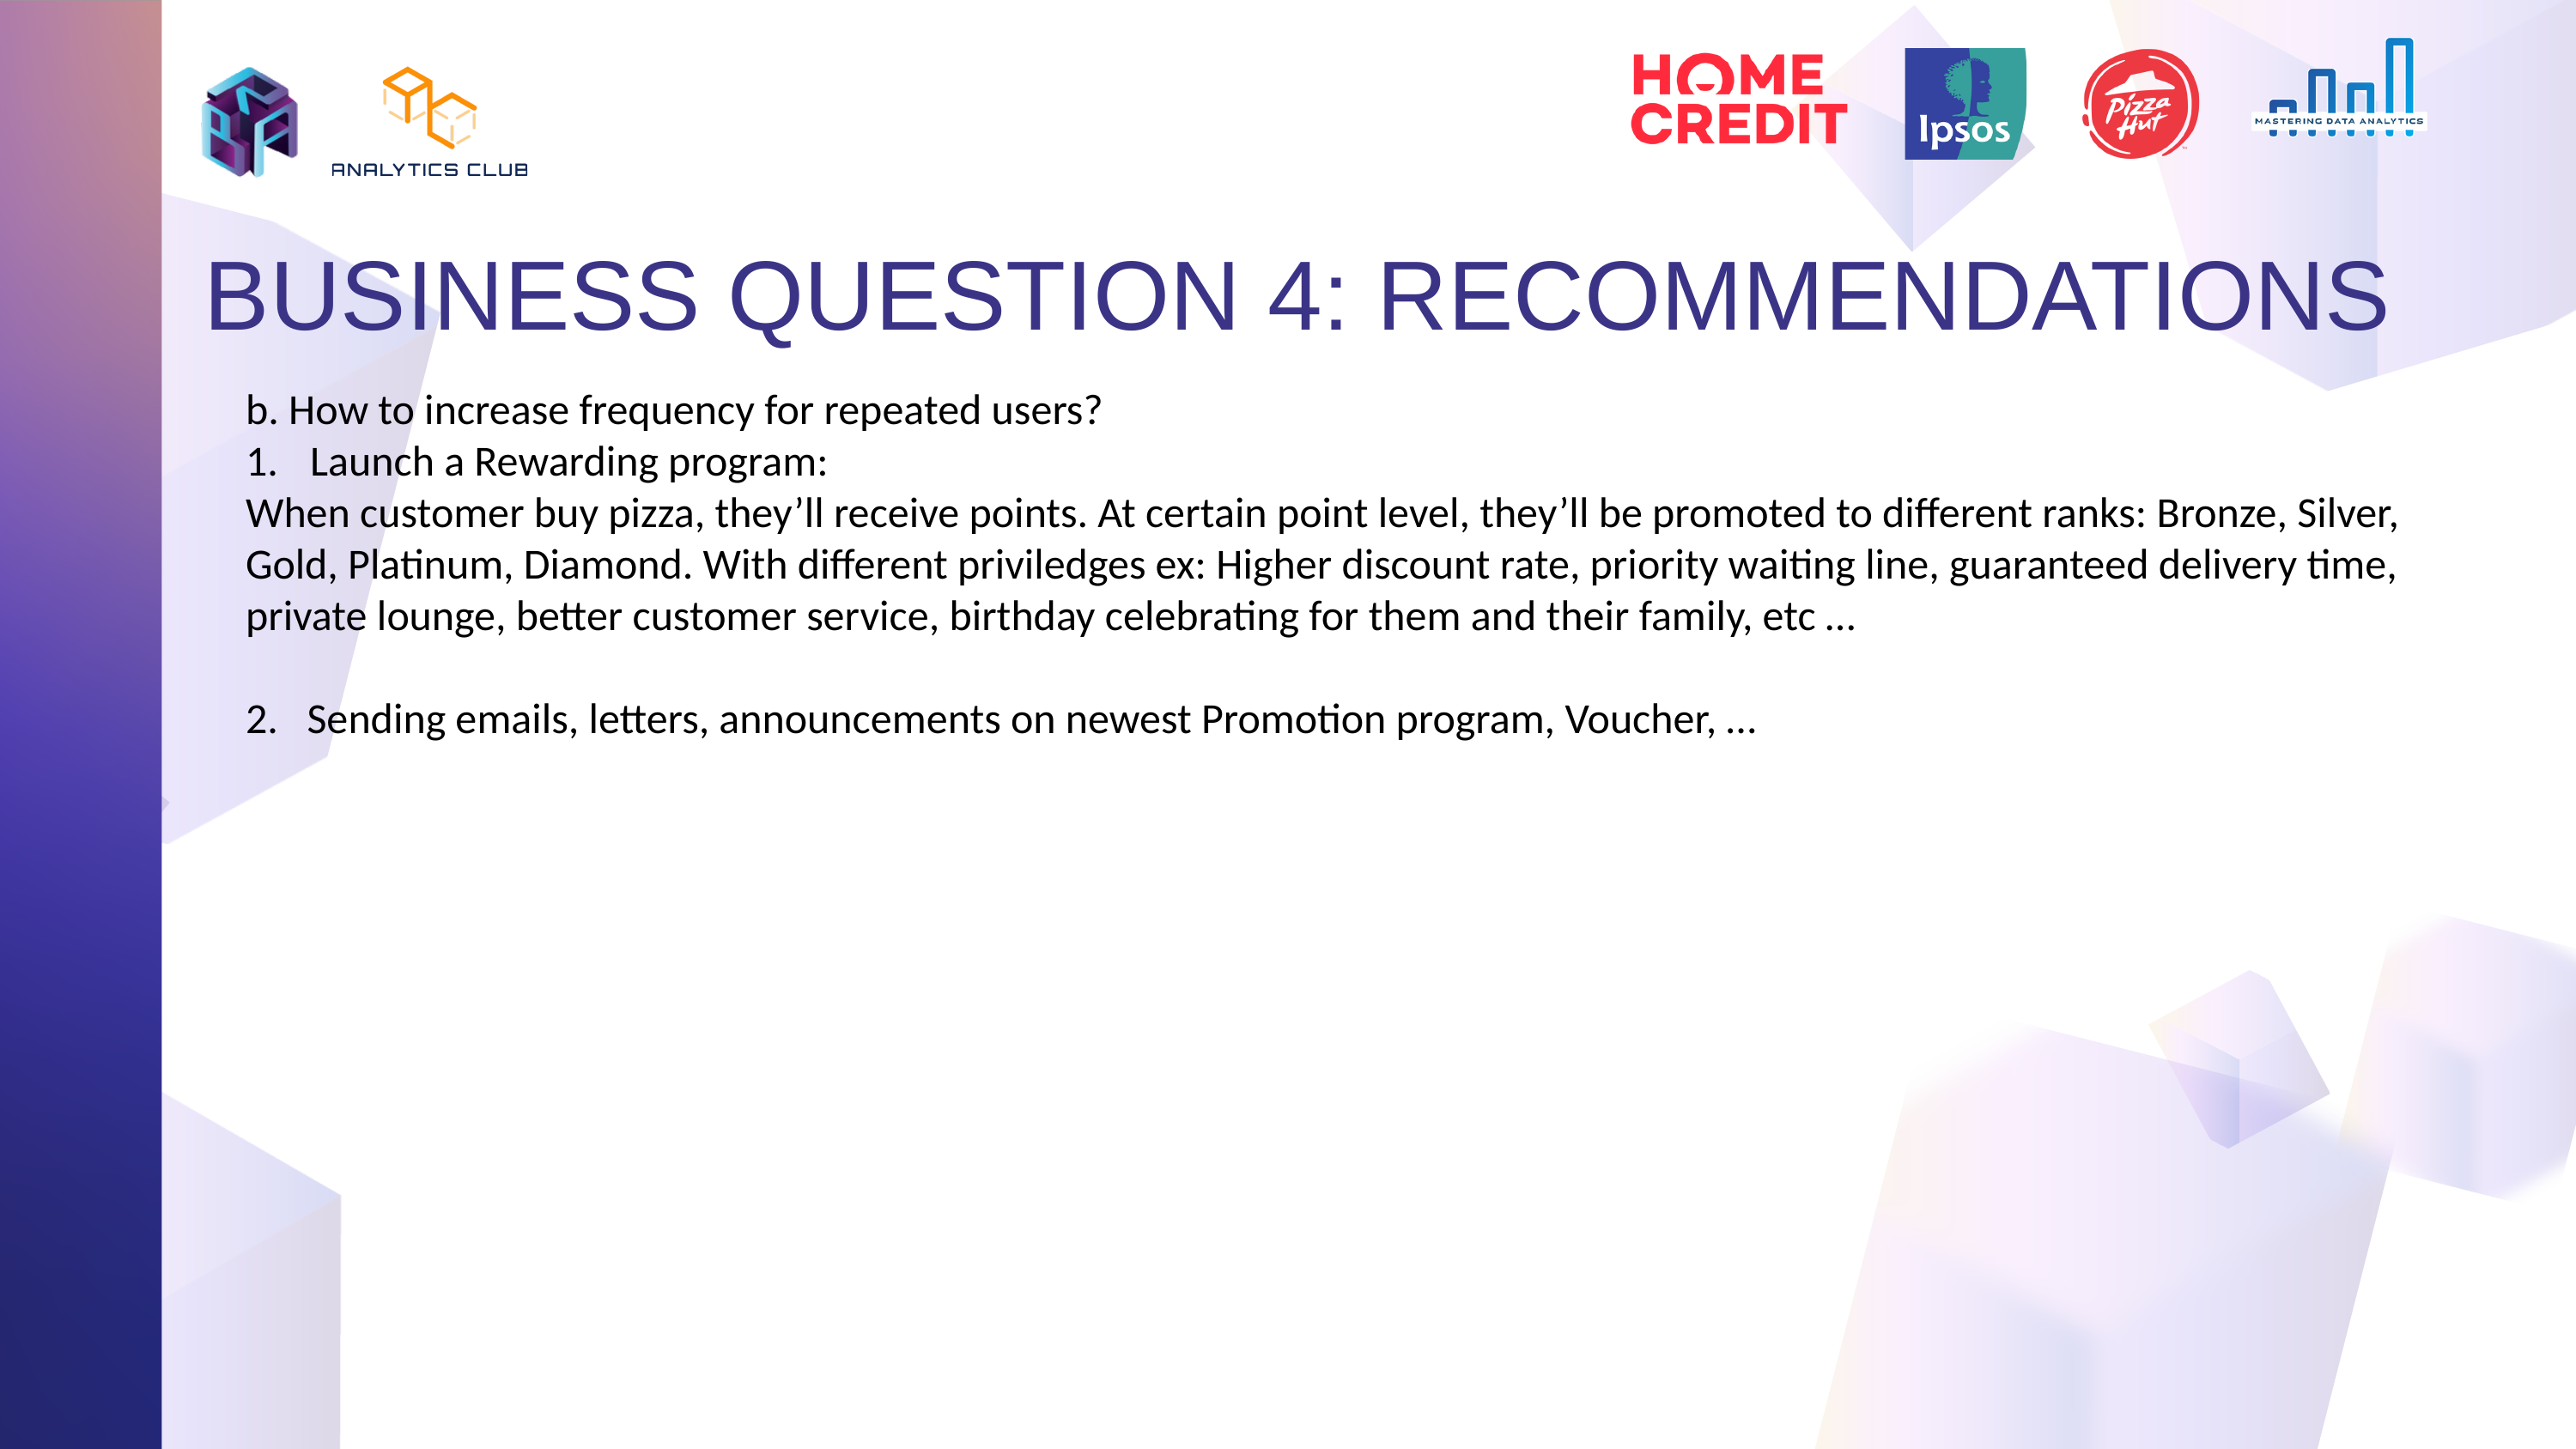

BUSINESS QUESTION 4: RECOMMENDATIONS
b. How to increase frequency for repeated users?
Launch a Rewarding program:
When customer buy pizza, they’ll receive points. At certain point level, they’ll be promoted to different ranks: Bronze, Silver, Gold, Platinum, Diamond. With different priviledges ex: Higher discount rate, priority waiting line, guaranteed delivery time, private lounge, better customer service, birthday celebrating for them and their family, etc …

2.   Sending emails, letters, announcements on newest Promotion program, Voucher, …